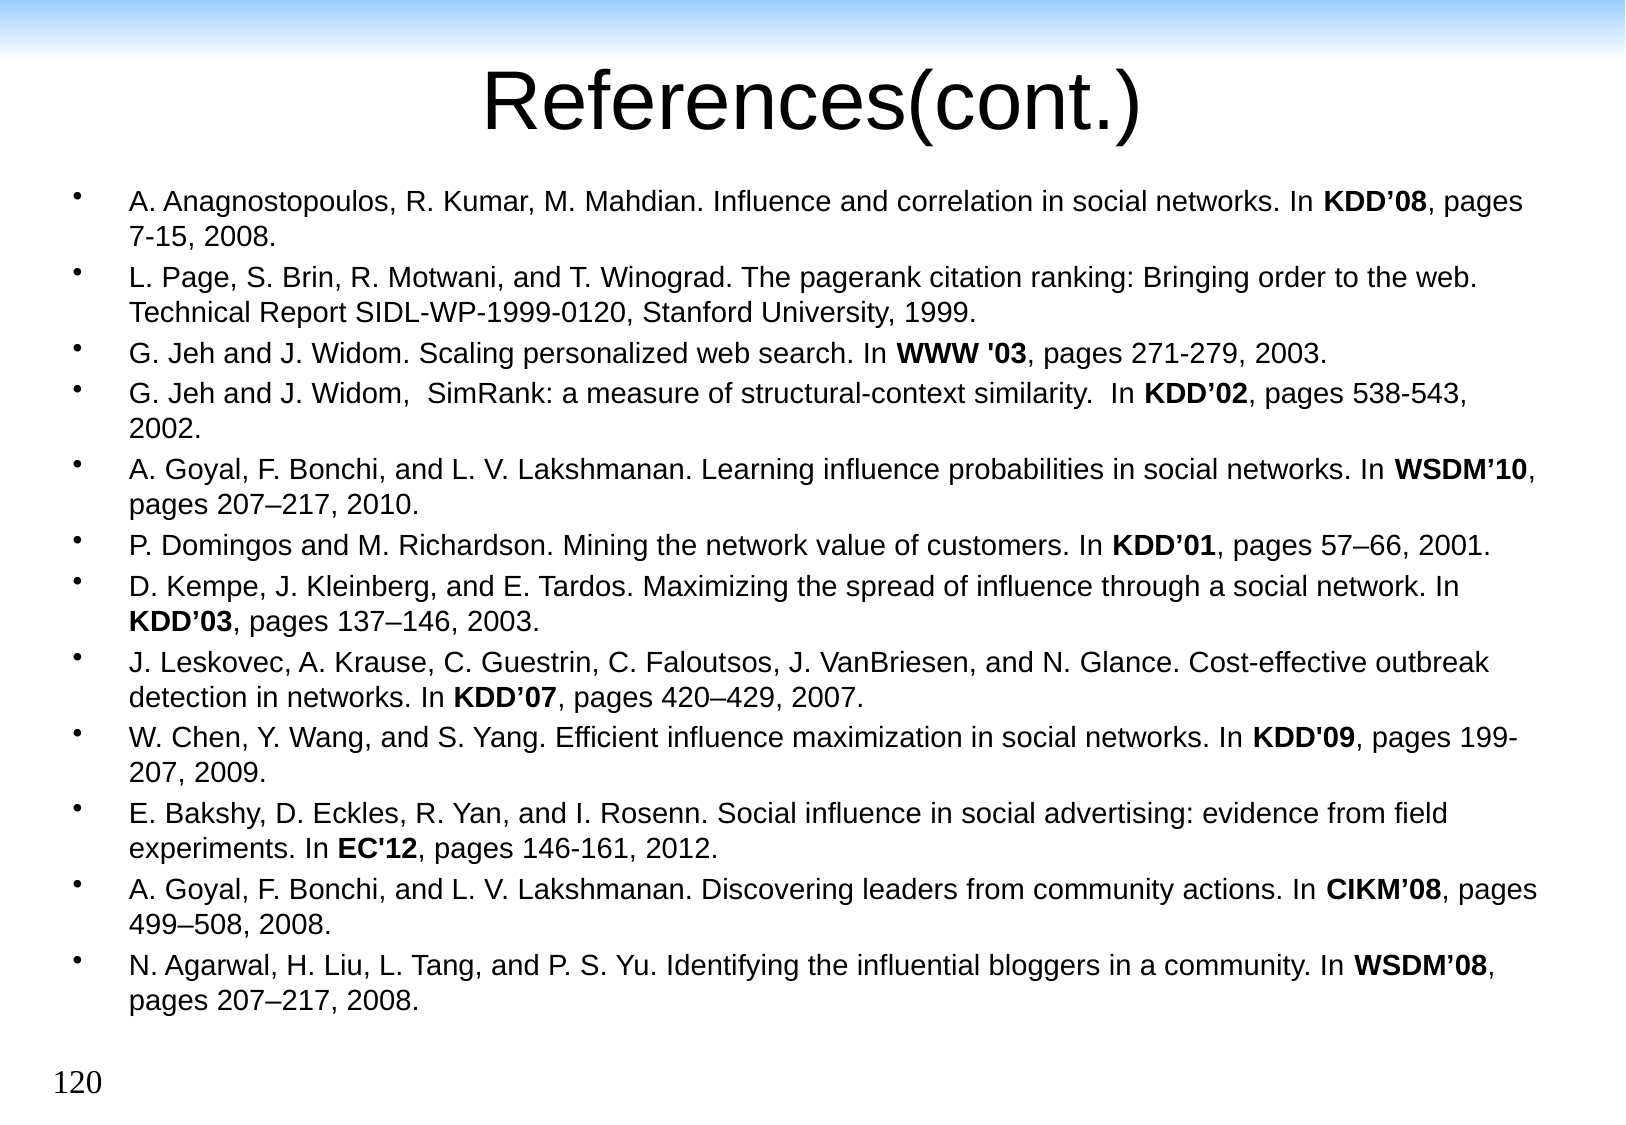

# References(cont.)
A. Anagnostopoulos, R. Kumar, M. Mahdian. Influence and correlation in social networks. In KDD’08, pages 7-15, 2008.
L. Page, S. Brin, R. Motwani, and T. Winograd. The pagerank citation ranking: Bringing order to the web. Technical Report SIDL-WP-1999-0120, Stanford University, 1999.
G. Jeh and J. Widom. Scaling personalized web search. In WWW '03, pages 271-279, 2003.
G. Jeh and J. Widom,  SimRank: a measure of structural-context similarity.  In KDD’02, pages 538-543, 2002.
A. Goyal, F. Bonchi, and L. V. Lakshmanan. Learning influence probabilities in social networks. In WSDM’10, pages 207–217, 2010.
P. Domingos and M. Richardson. Mining the network value of customers. In KDD’01, pages 57–66, 2001.
D. Kempe, J. Kleinberg, and E. Tardos. Maximizing the spread of influence through a social network. In KDD’03, pages 137–146, 2003.
J. Leskovec, A. Krause, C. Guestrin, C. Faloutsos, J. VanBriesen, and N. Glance. Cost-effective outbreak detection in networks. In KDD’07, pages 420–429, 2007.
W. Chen, Y. Wang, and S. Yang. Efficient influence maximization in social networks. In KDD'09, pages 199-207, 2009.
E. Bakshy, D. Eckles, R. Yan, and I. Rosenn. Social influence in social advertising: evidence from field experiments. In EC'12, pages 146-161, 2012.
A. Goyal, F. Bonchi, and L. V. Lakshmanan. Discovering leaders from community actions. In CIKM’08, pages 499–508, 2008.
N. Agarwal, H. Liu, L. Tang, and P. S. Yu. Identifying the influential bloggers in a community. In WSDM’08, pages 207–217, 2008.